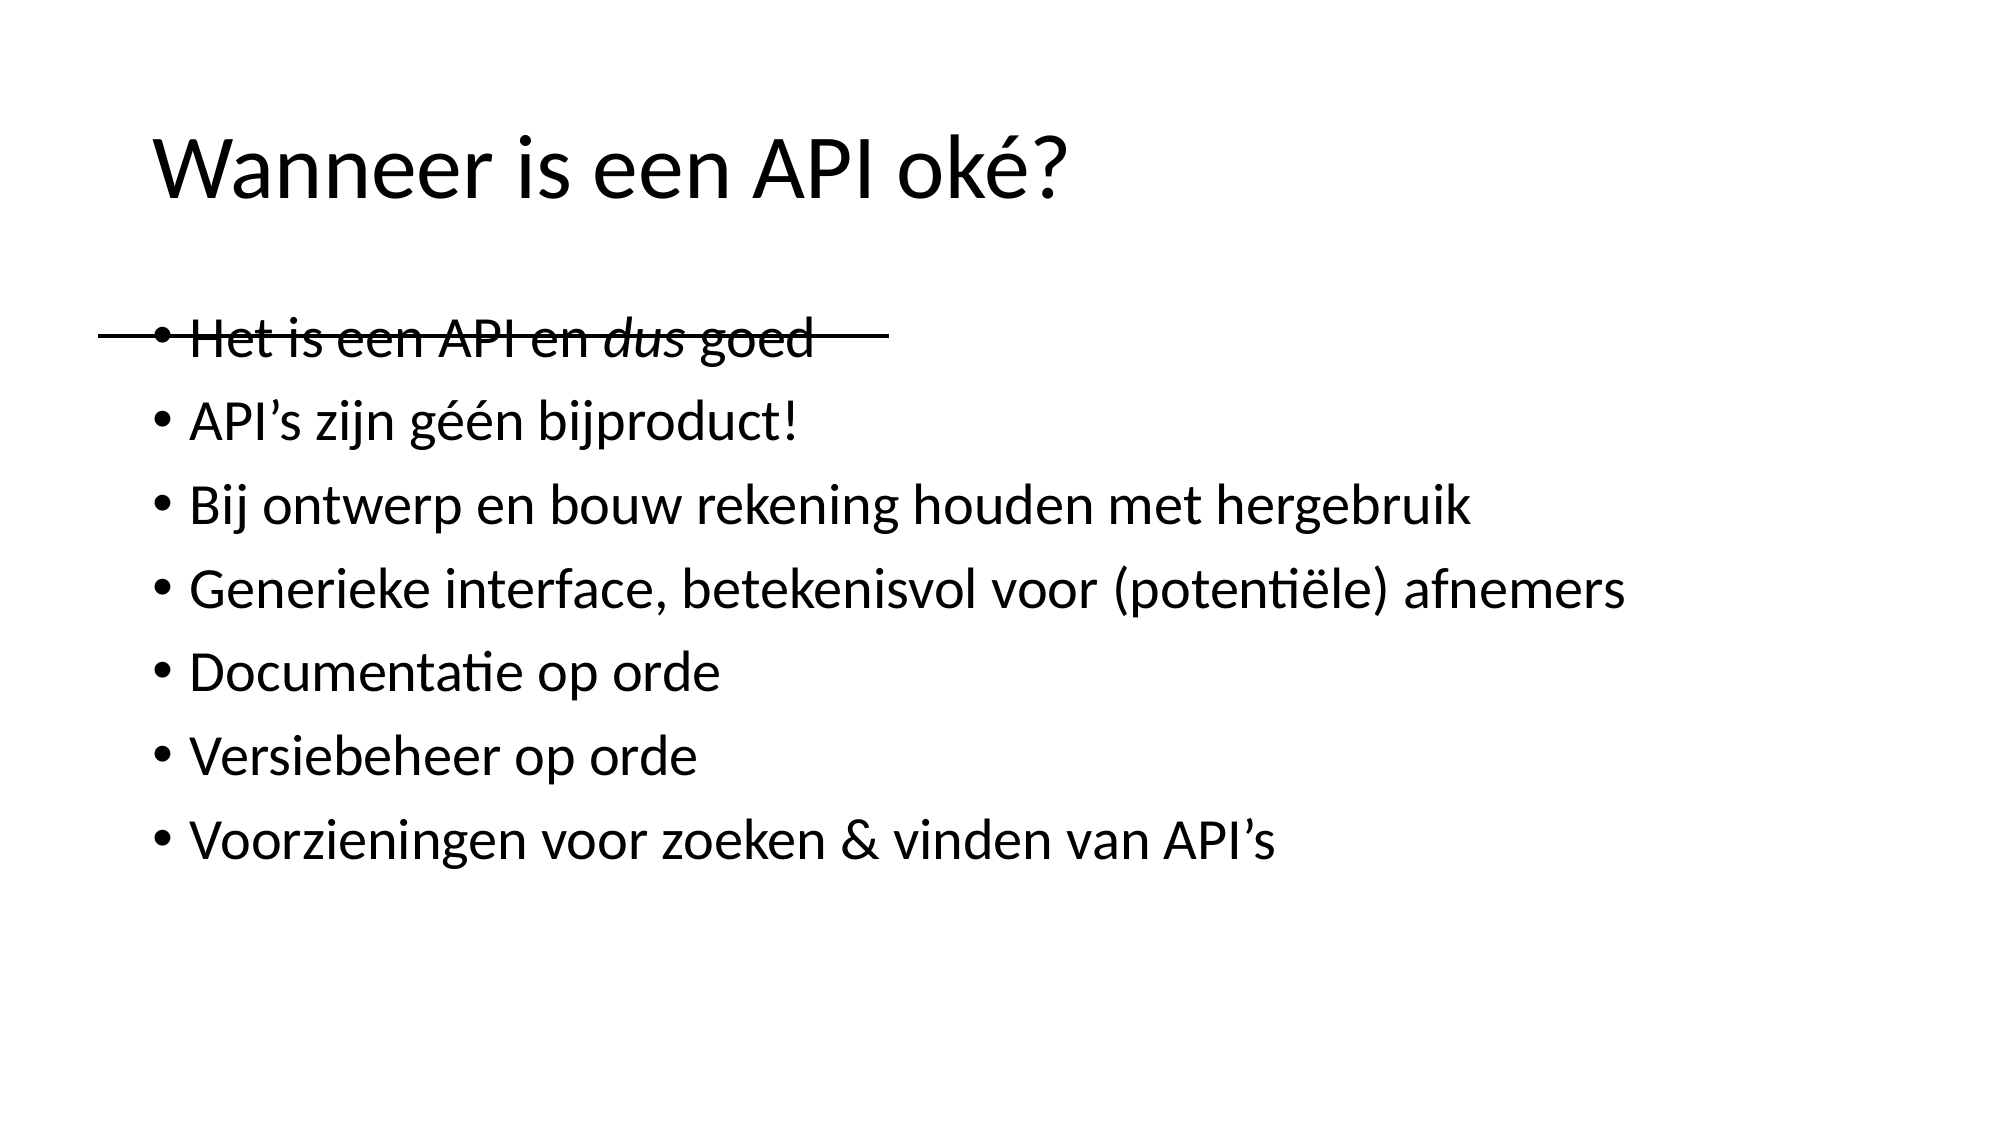

# Wanneer is een API oké?
Het is een API en dus goed
API’s zijn géén bijproduct!
Bij ontwerp en bouw rekening houden met hergebruik
Generieke interface, betekenisvol voor (potentiële) afnemers
Documentatie op orde
Versiebeheer op orde
Voorzieningen voor zoeken & vinden van API’s